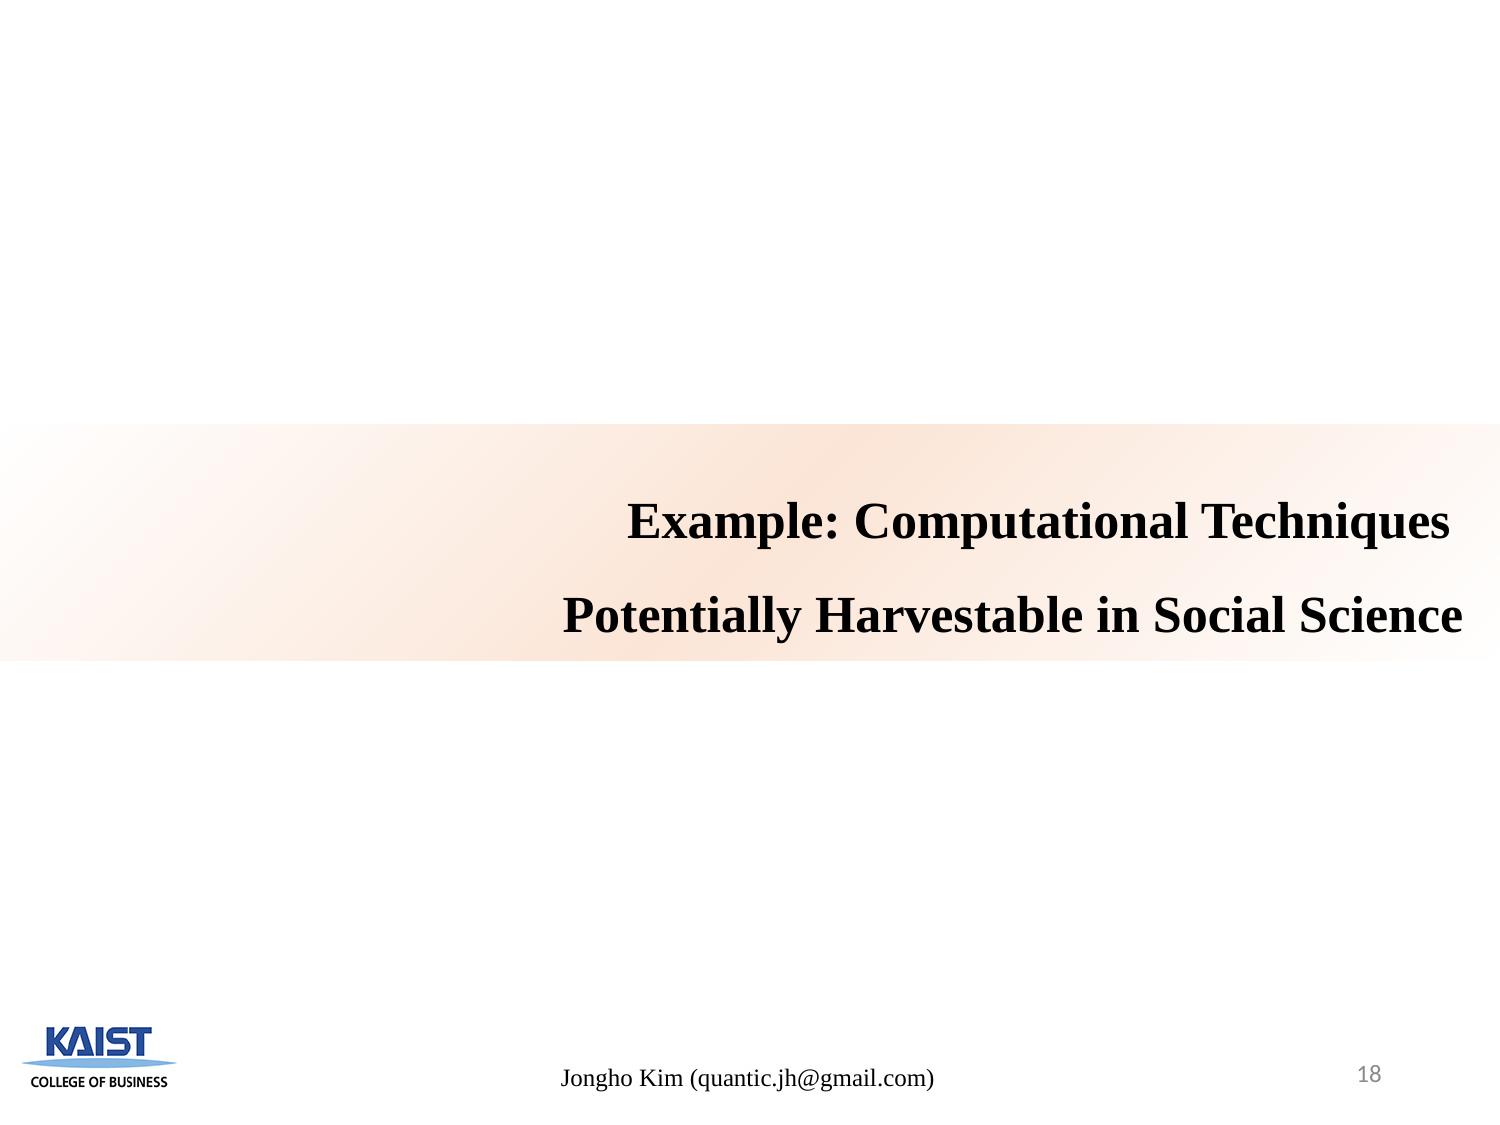

Example: Computational Techniques
Potentially Harvestable in Social Science
18